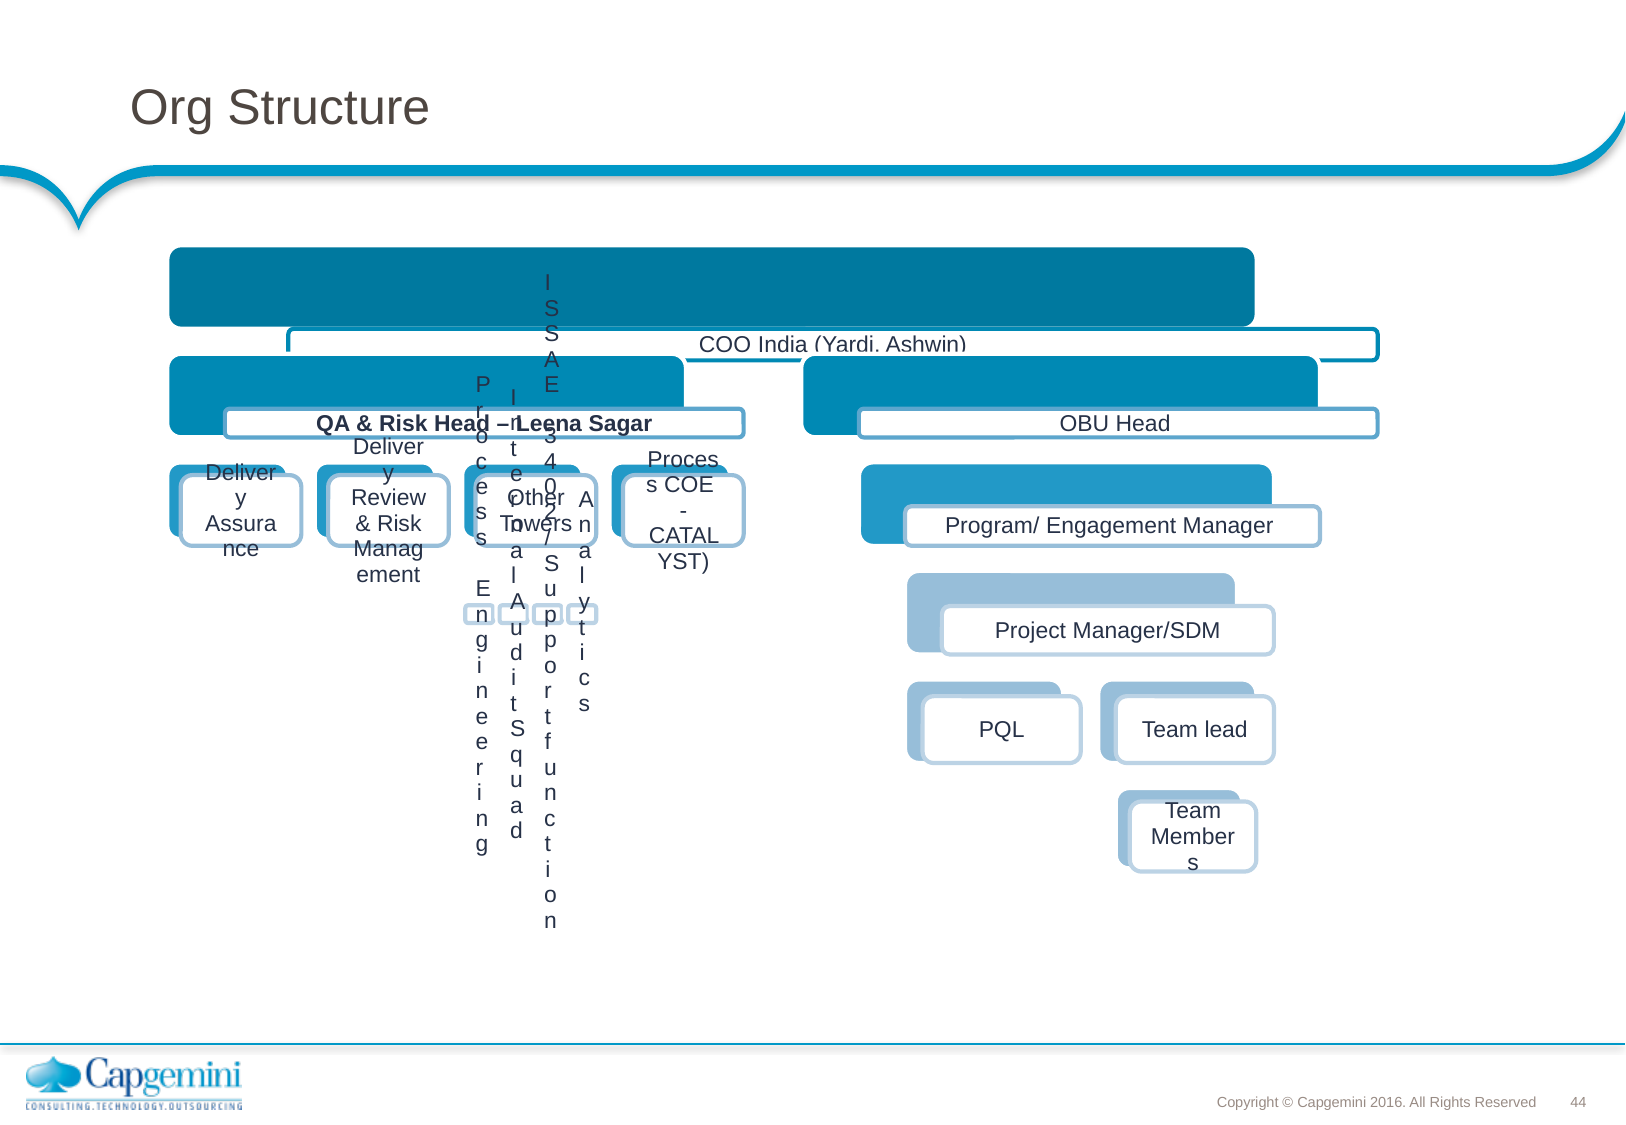

# Org Structure
COO India (Yardi, Ashwin)
Delivery Assurance
OBU Head
Program/ Engagement Manager
Project Manager/SDM
PQL
Team lead
Team Members